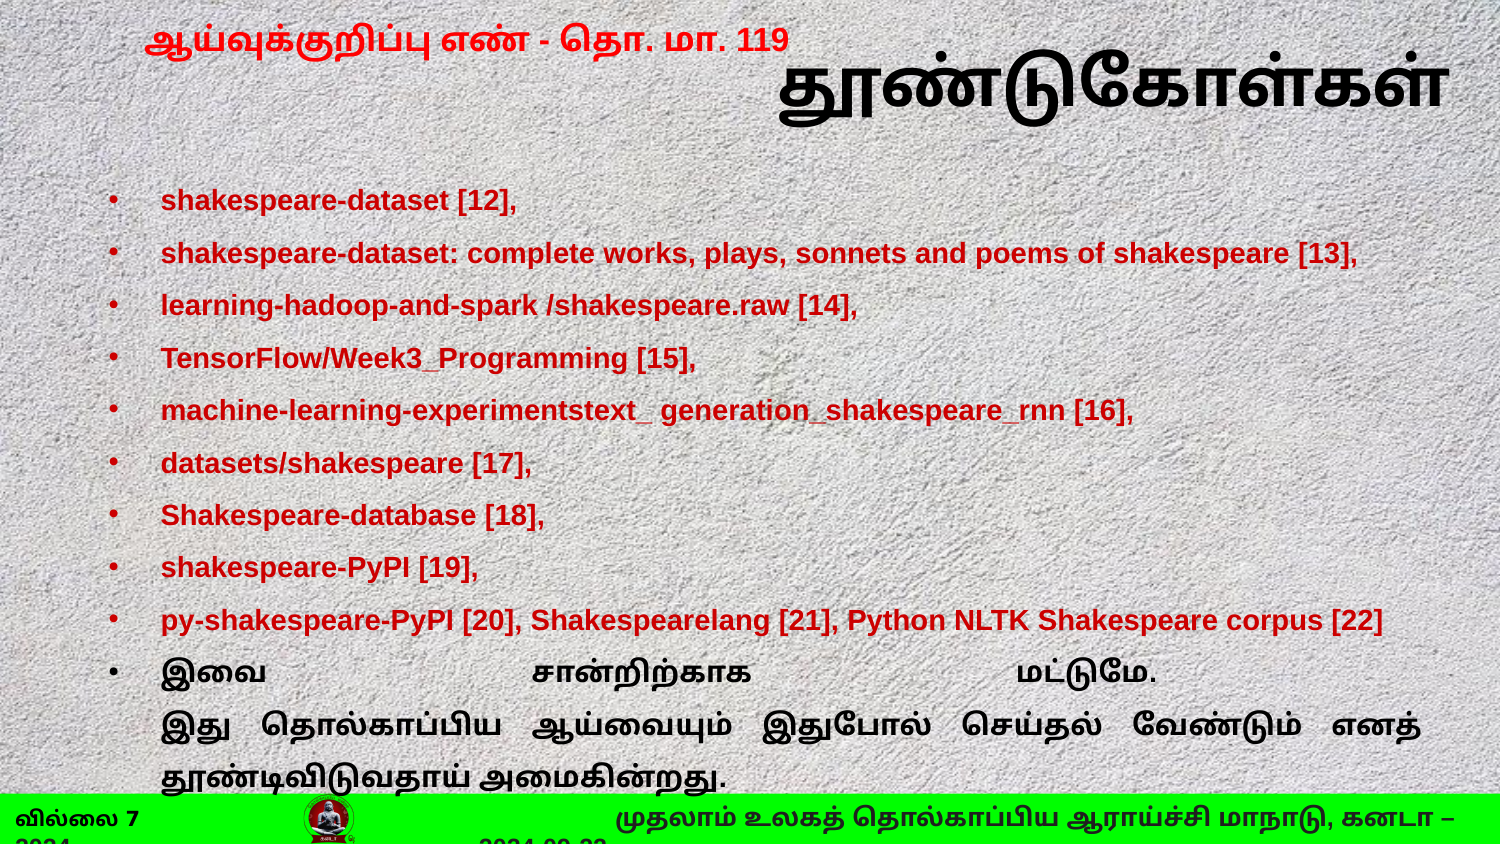

# தூண்டுகோள்கள்
shakespeare-dataset [12],
shakespeare-dataset: complete works, plays, sonnets and poems of shakespeare [13],
learning-hadoop-and-spark /shakespeare.raw [14],
TensorFlow/Week3_Programming [15],
machine-learning-experimentstext_ generation_shakespeare_rnn [16],
datasets/shakespeare [17],
Shakespeare-database [18],
shakespeare-PyPI [19],
py-shakespeare-PyPI [20], Shakespearelang [21], Python NLTK Shakespeare corpus [22]
இவை சான்றிற்காக மட்டுமே.
இது தொல்காப்பிய ஆய்வையும் இதுபோல் செய்தல் வேண்டும் எனத் தூண்டிவிடுவதாய் அமைகின்றது.